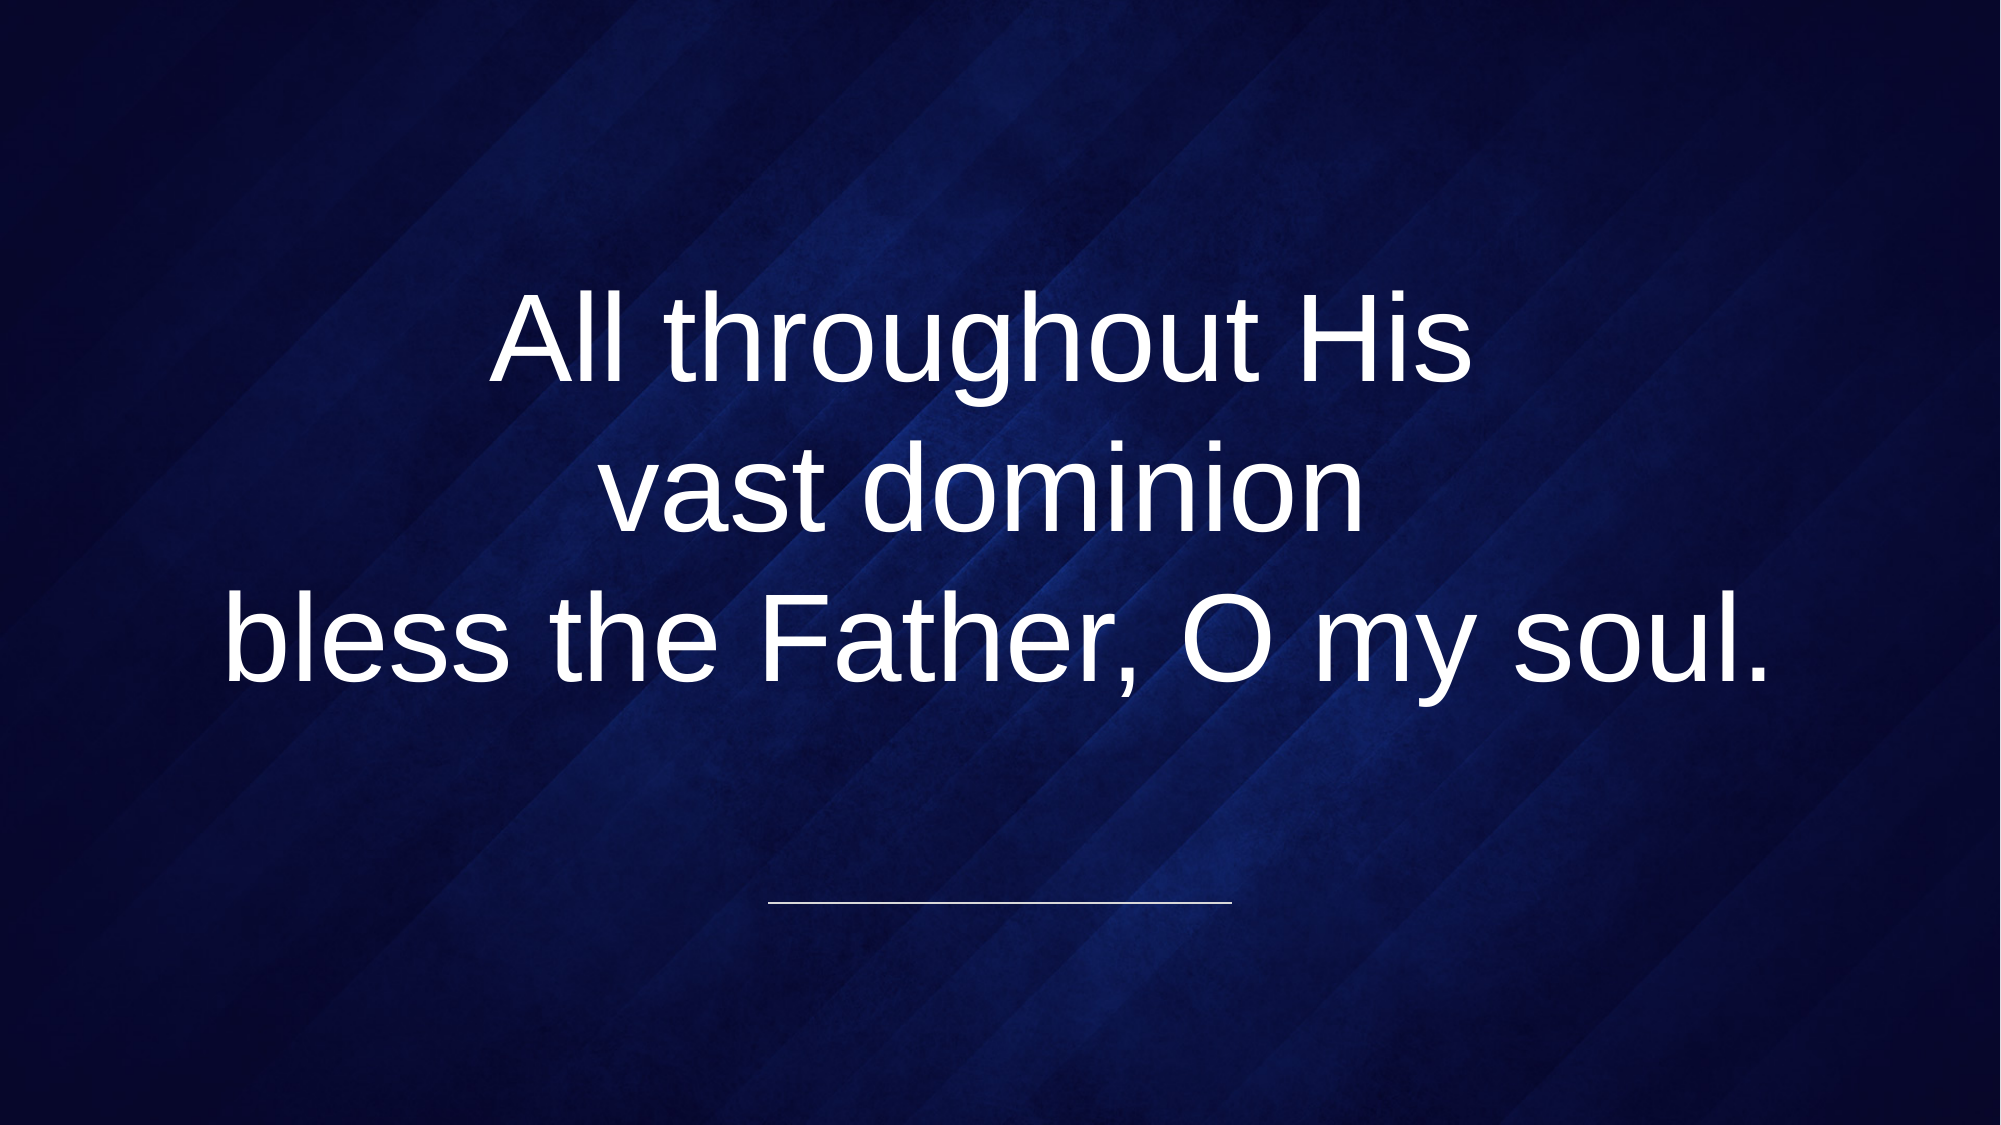

# All throughout His vast dominion bless the Father, O my soul.